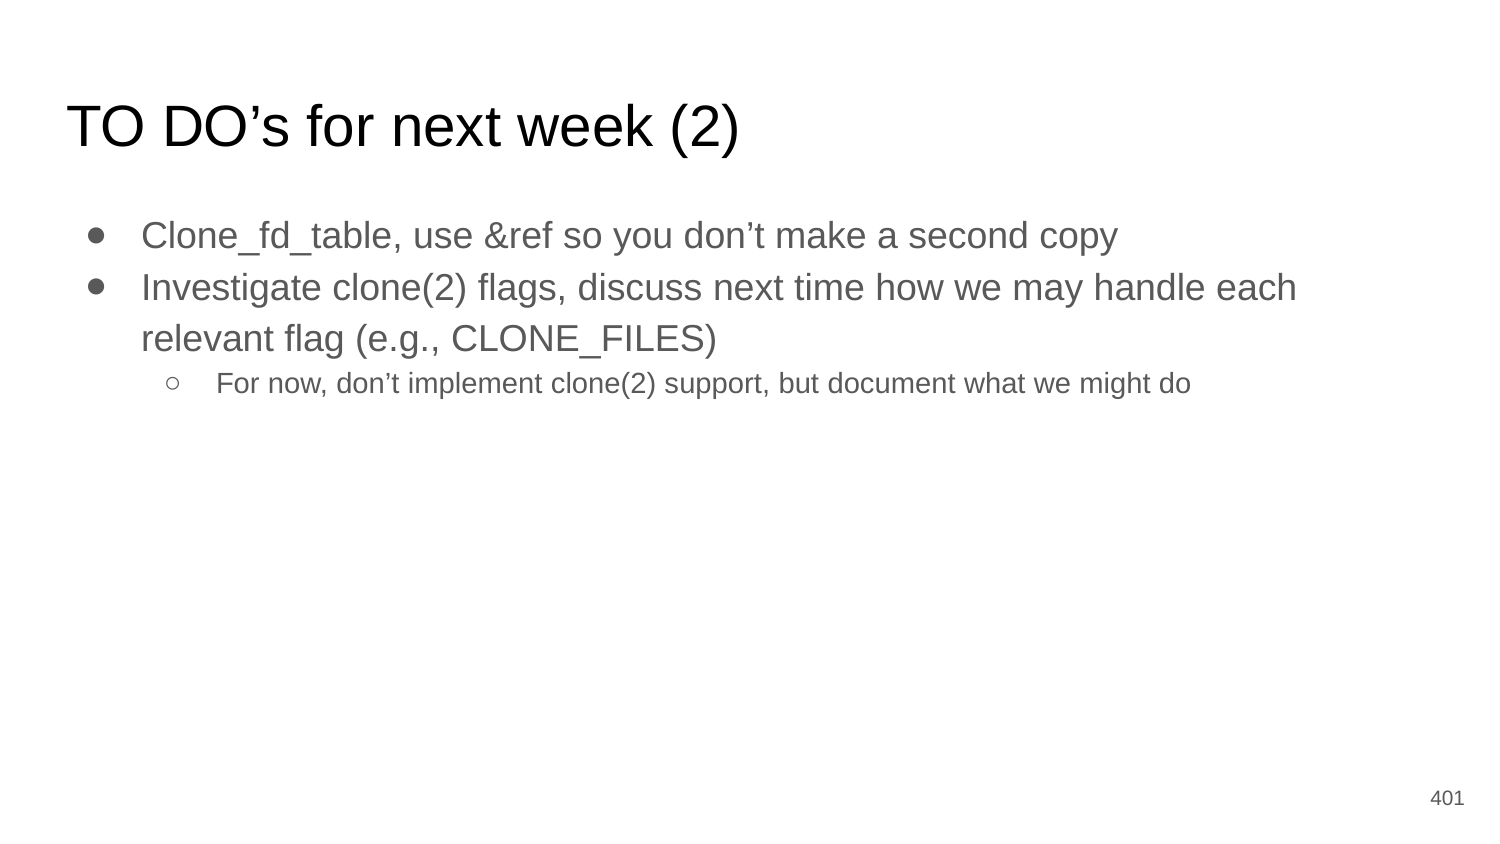

# TO DO’s for next week (2)
Clone_fd_table, use &ref so you don’t make a second copy
Investigate clone(2) flags, discuss next time how we may handle each relevant flag (e.g., CLONE_FILES)
For now, don’t implement clone(2) support, but document what we might do

401